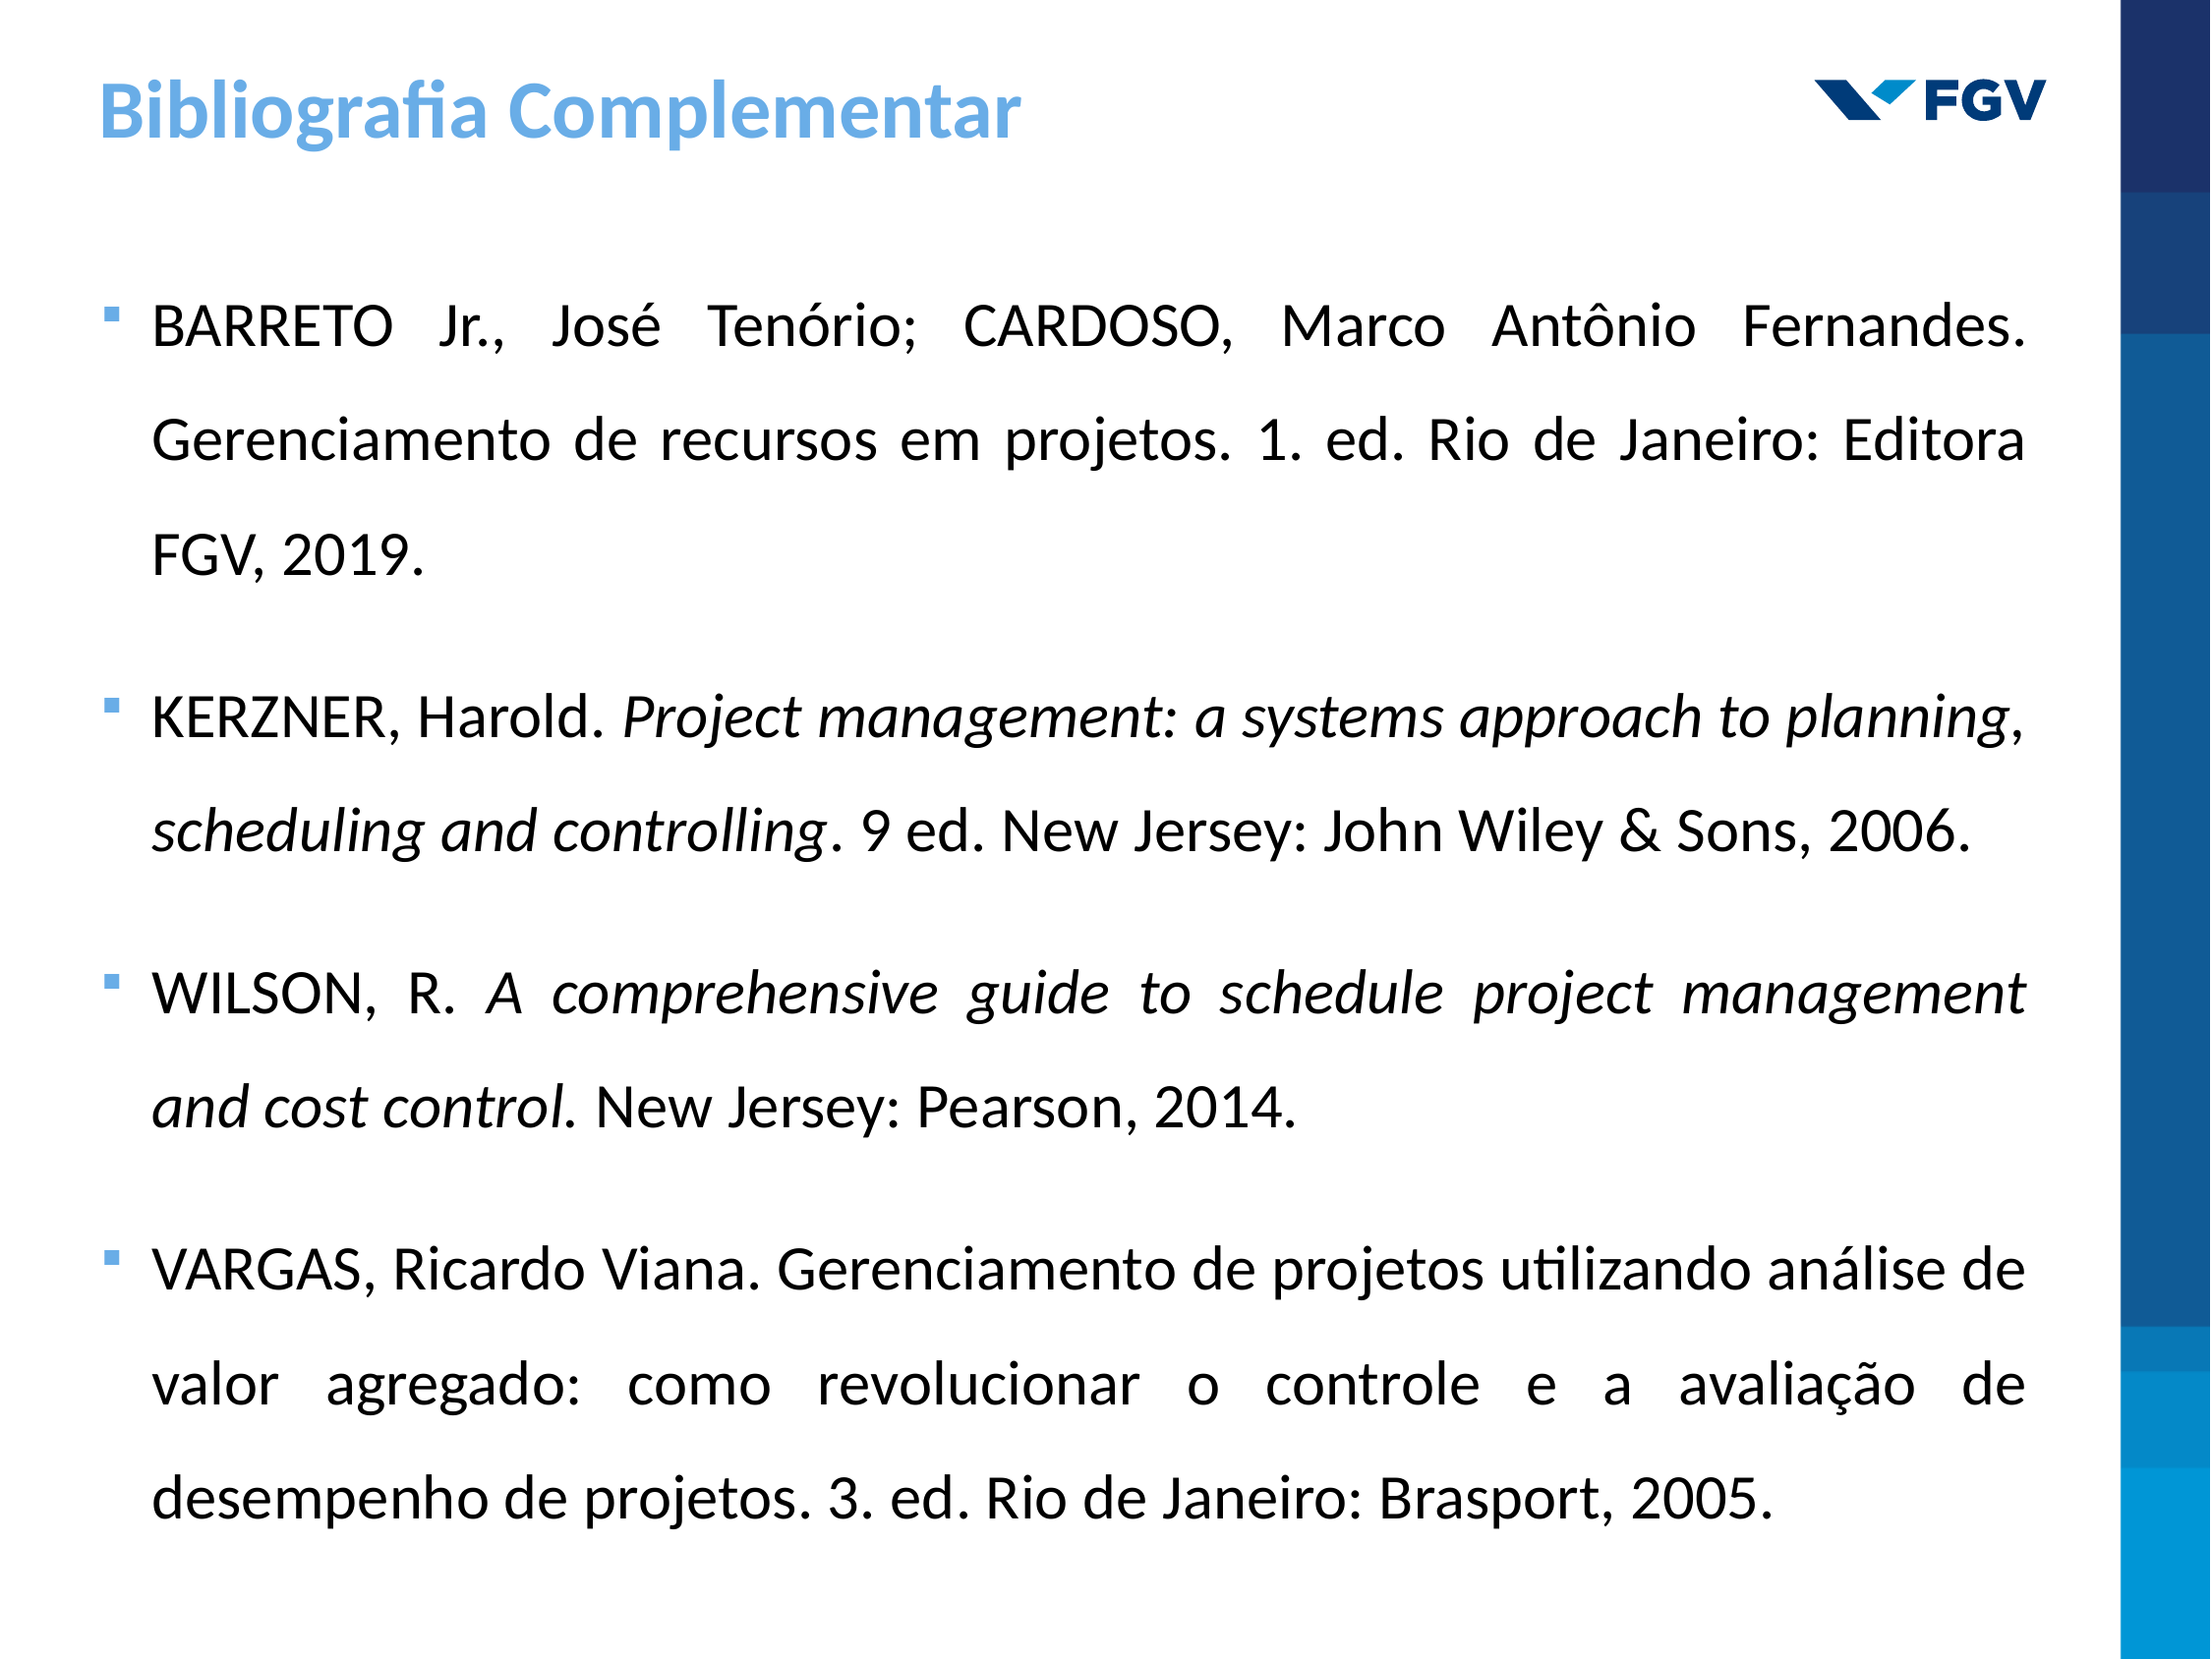

Bibliografia Complementar
BARRETO Jr., José Tenório; CARDOSO, Marco Antônio Fernandes. Gerenciamento de recursos em projetos. 1. ed. Rio de Janeiro: Editora FGV, 2019.
KERZNER, Harold. Project management: a systems approach to planning, scheduling and controlling. 9 ed. New Jersey: John Wiley & Sons, 2006.
WILSON, R. A comprehensive guide to schedule project management and cost control. New Jersey: Pearson, 2014.
VARGAS, Ricardo Viana. Gerenciamento de projetos utilizando análise de valor agregado: como revolucionar o controle e a avaliação de desempenho de projetos. 3. ed. Rio de Janeiro: Brasport, 2005.